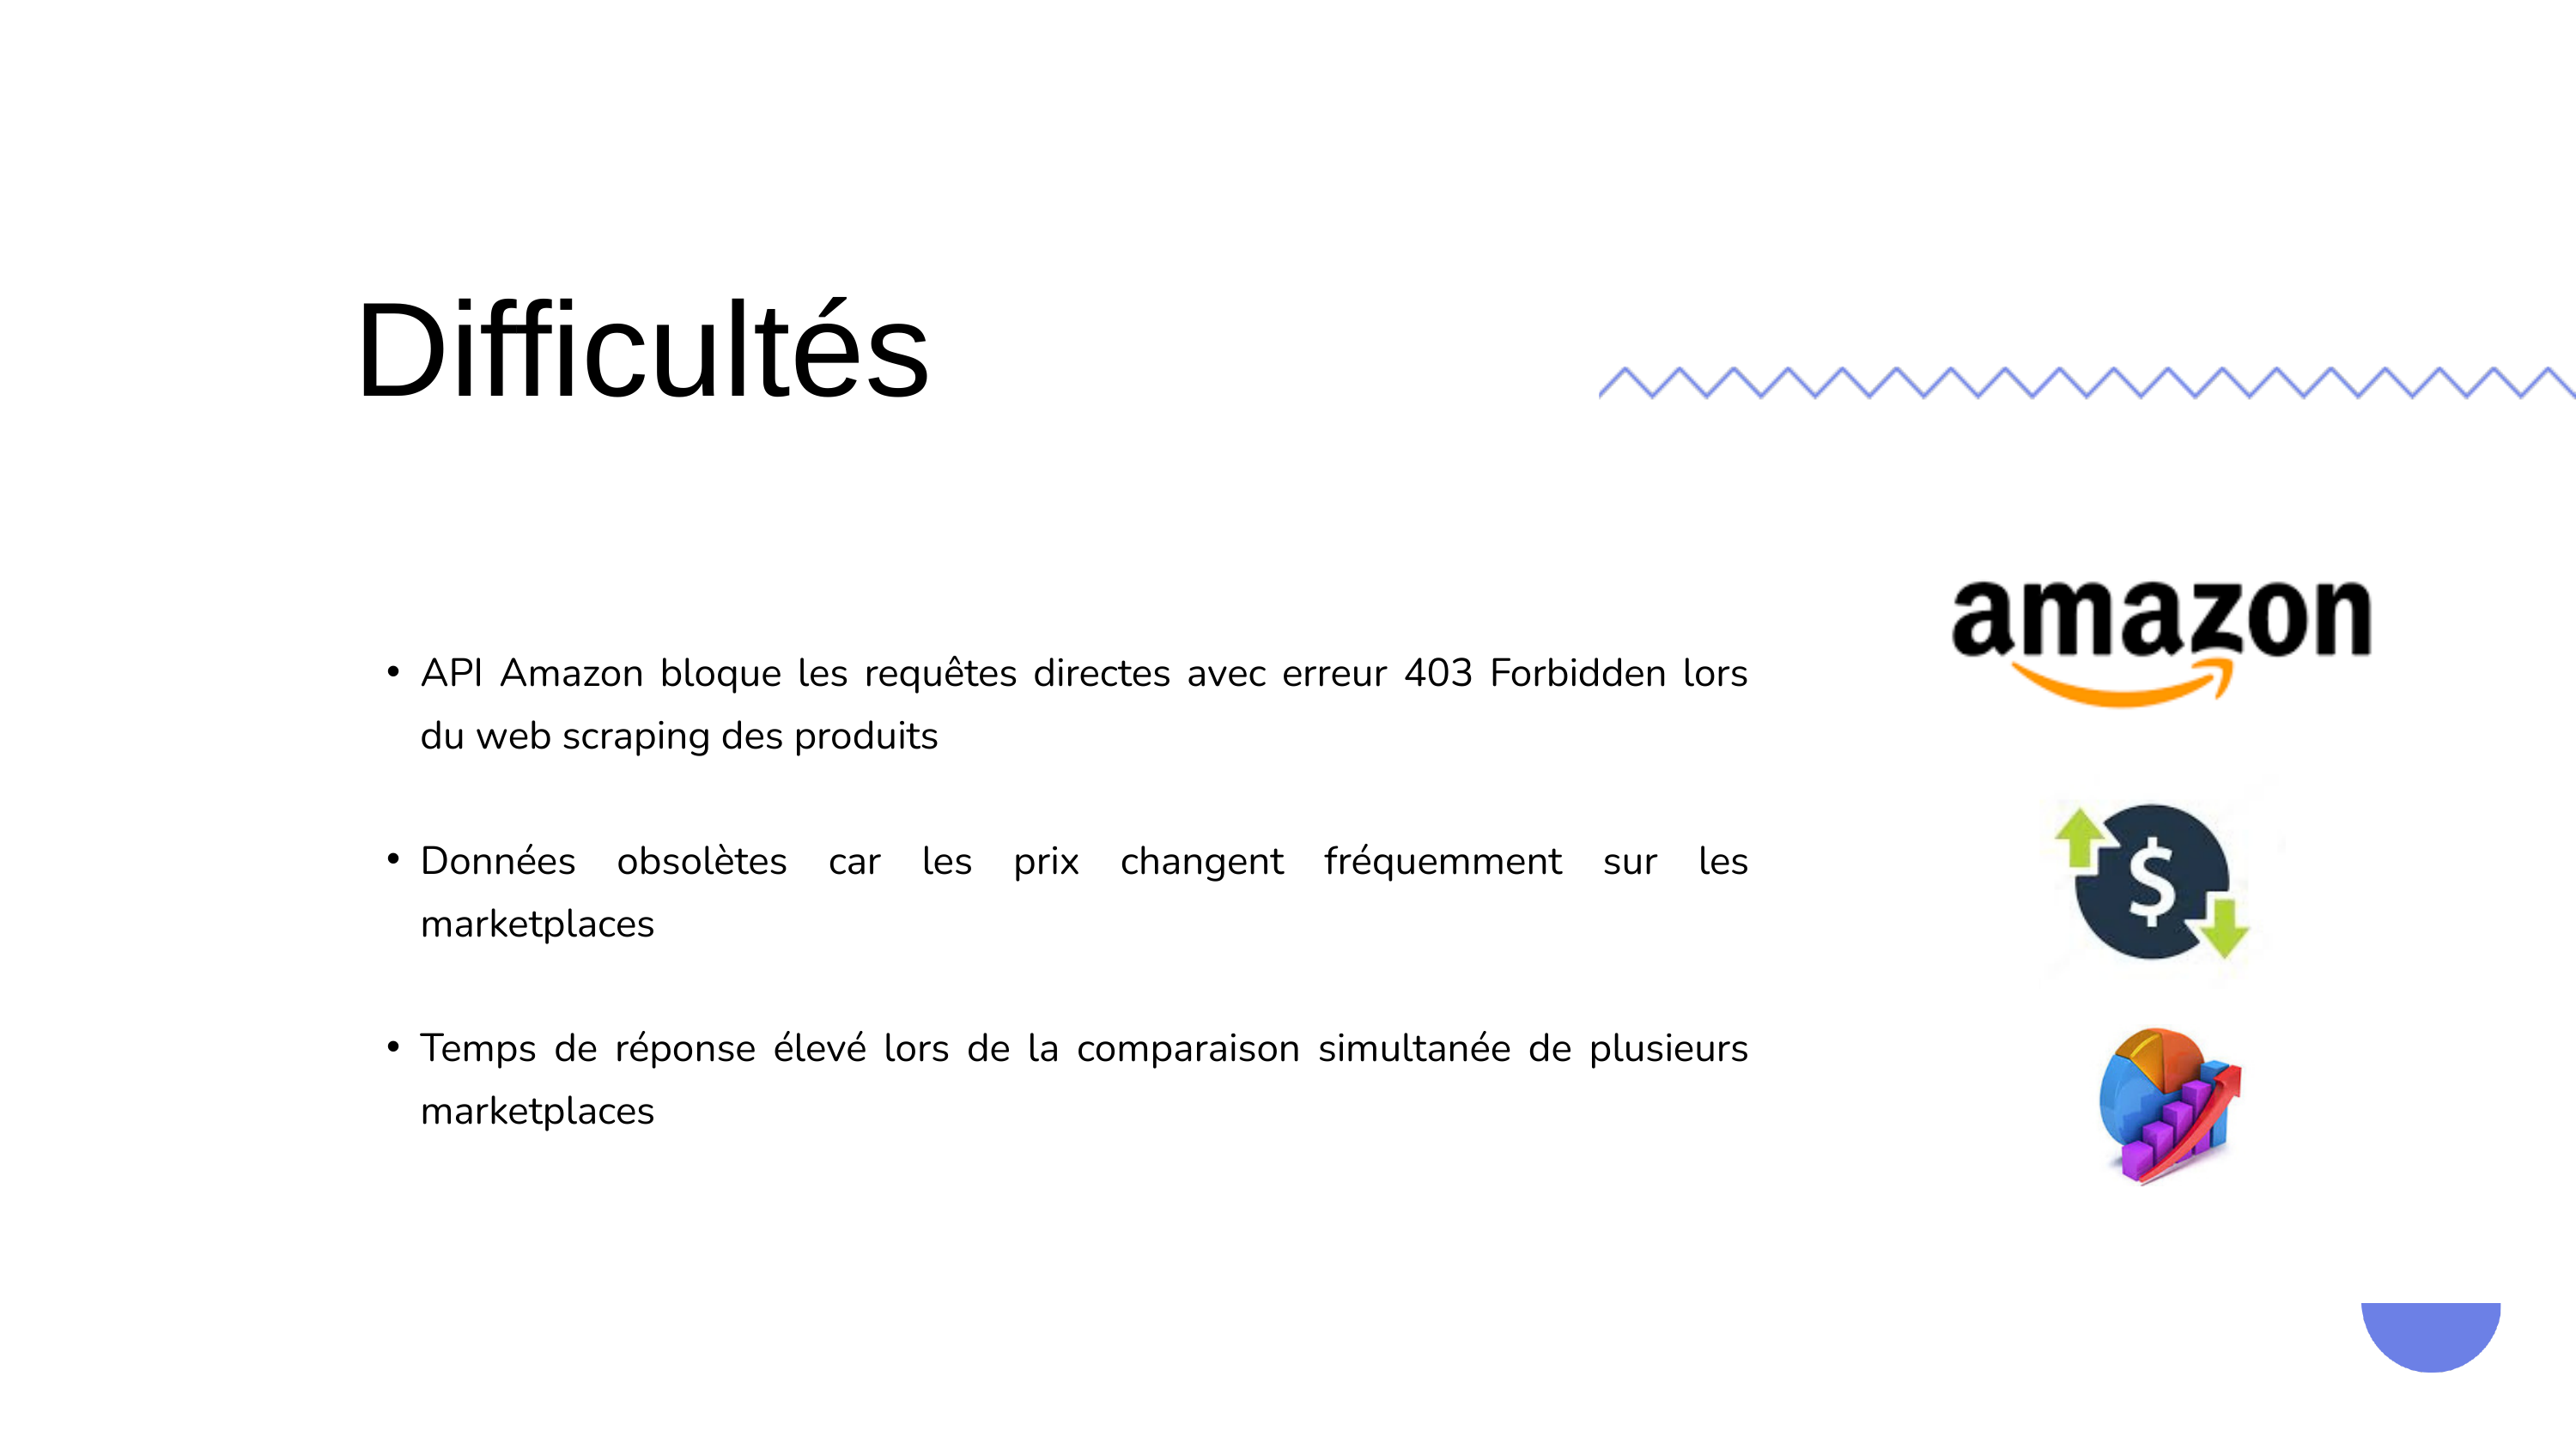

Difficultés

API Amazon bloque les requêtes directes avec erreur 403 Forbidden lors du web scraping des produits

Données obsolètes car les prix changent fréquemment sur les marketplaces

Temps de réponse élevé lors de la comparaison simultanée de plusieurs marketplaces